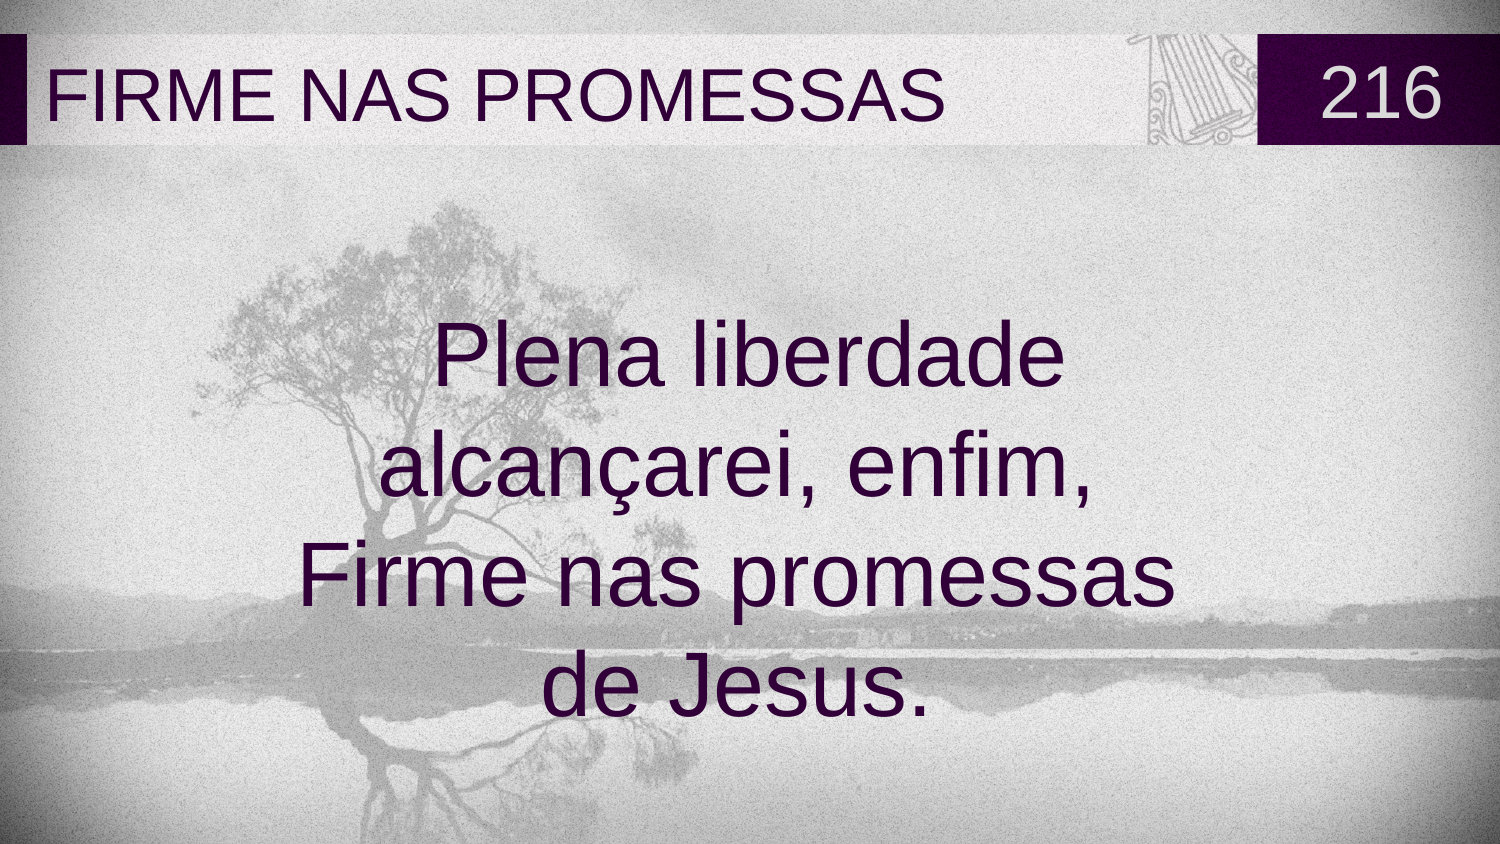

# FIRME NAS PROMESSAS
216
Plena liberdade
alcançarei, enfim,
Firme nas promessas
de Jesus.